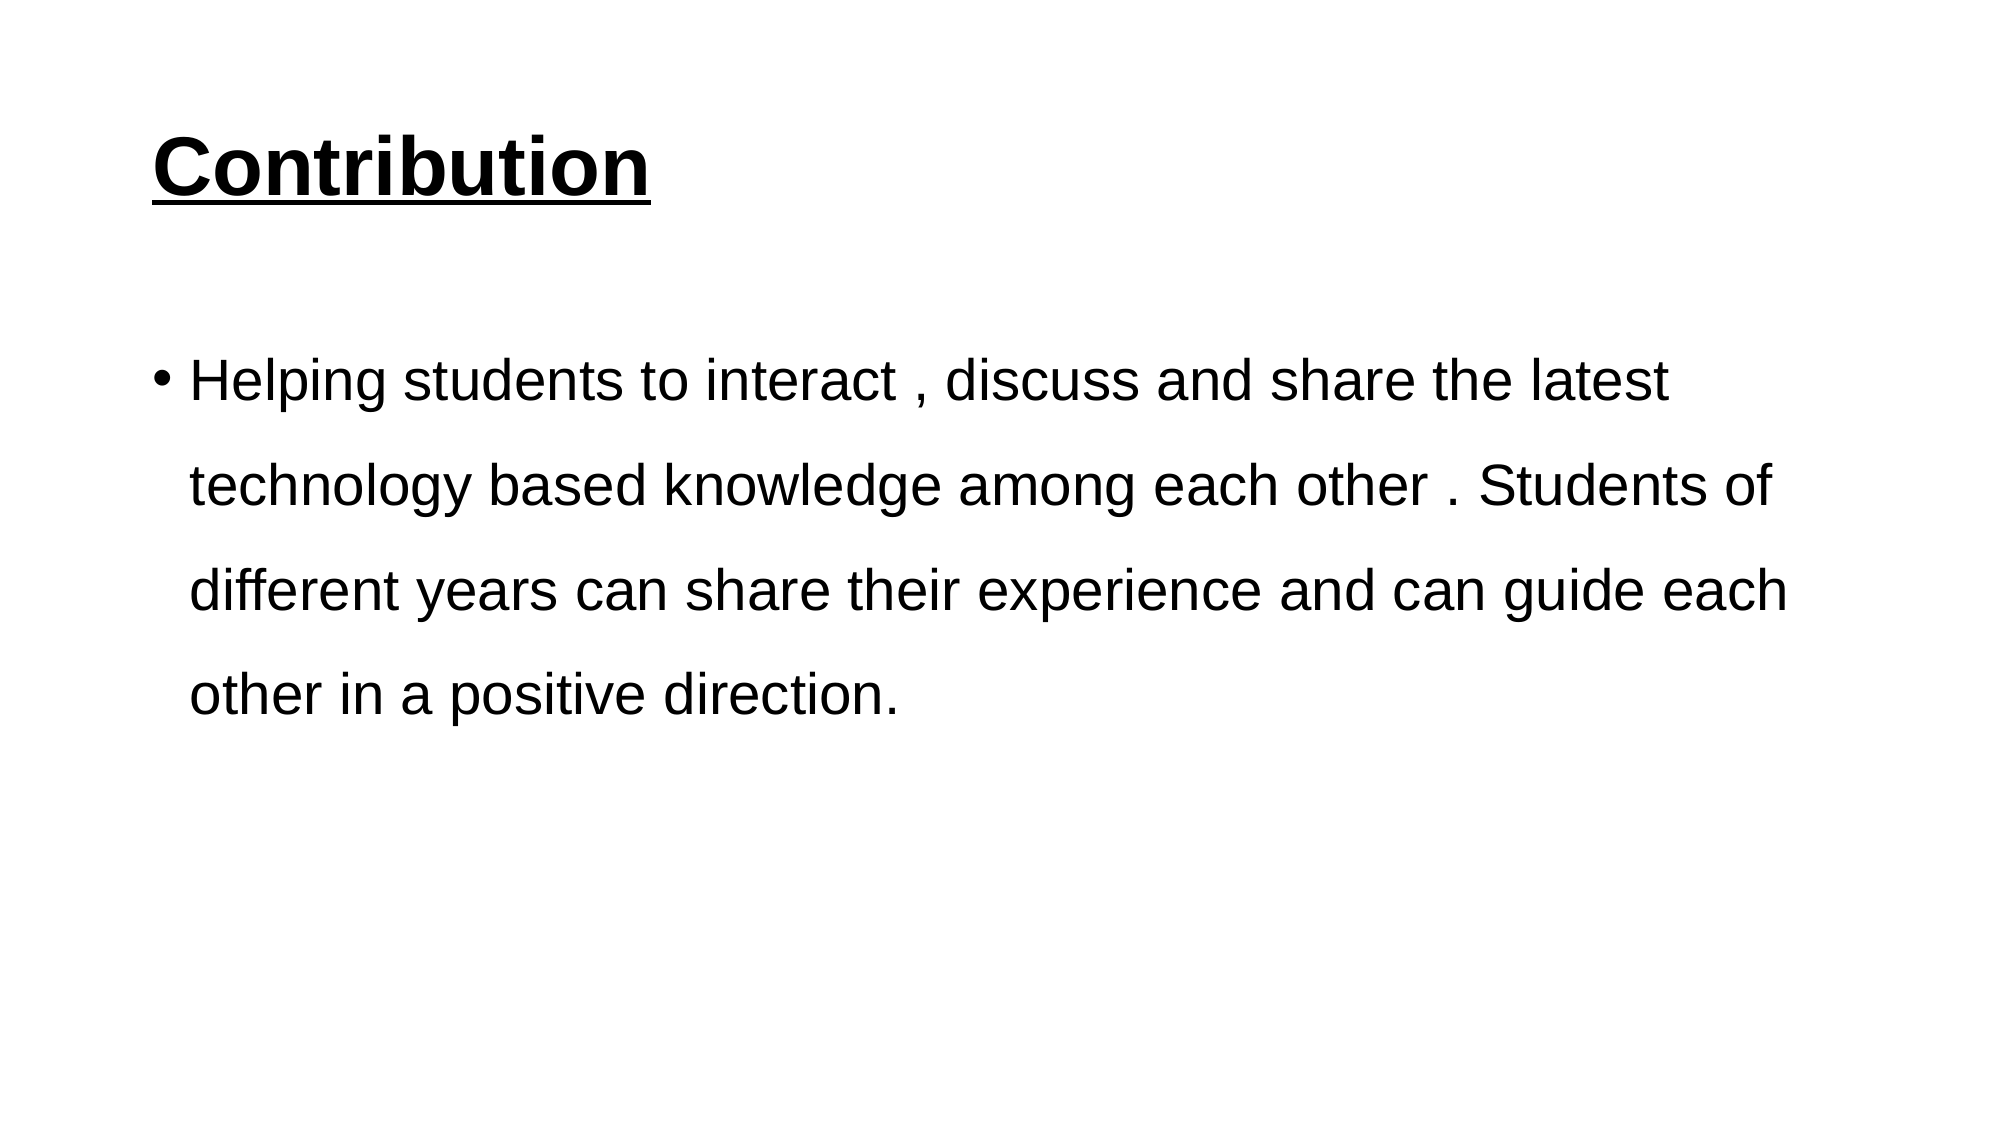

# Contribution
Helping students to interact , discuss and share the latest technology based knowledge among each other . Students of different years can share their experience and can guide each other in a positive direction.